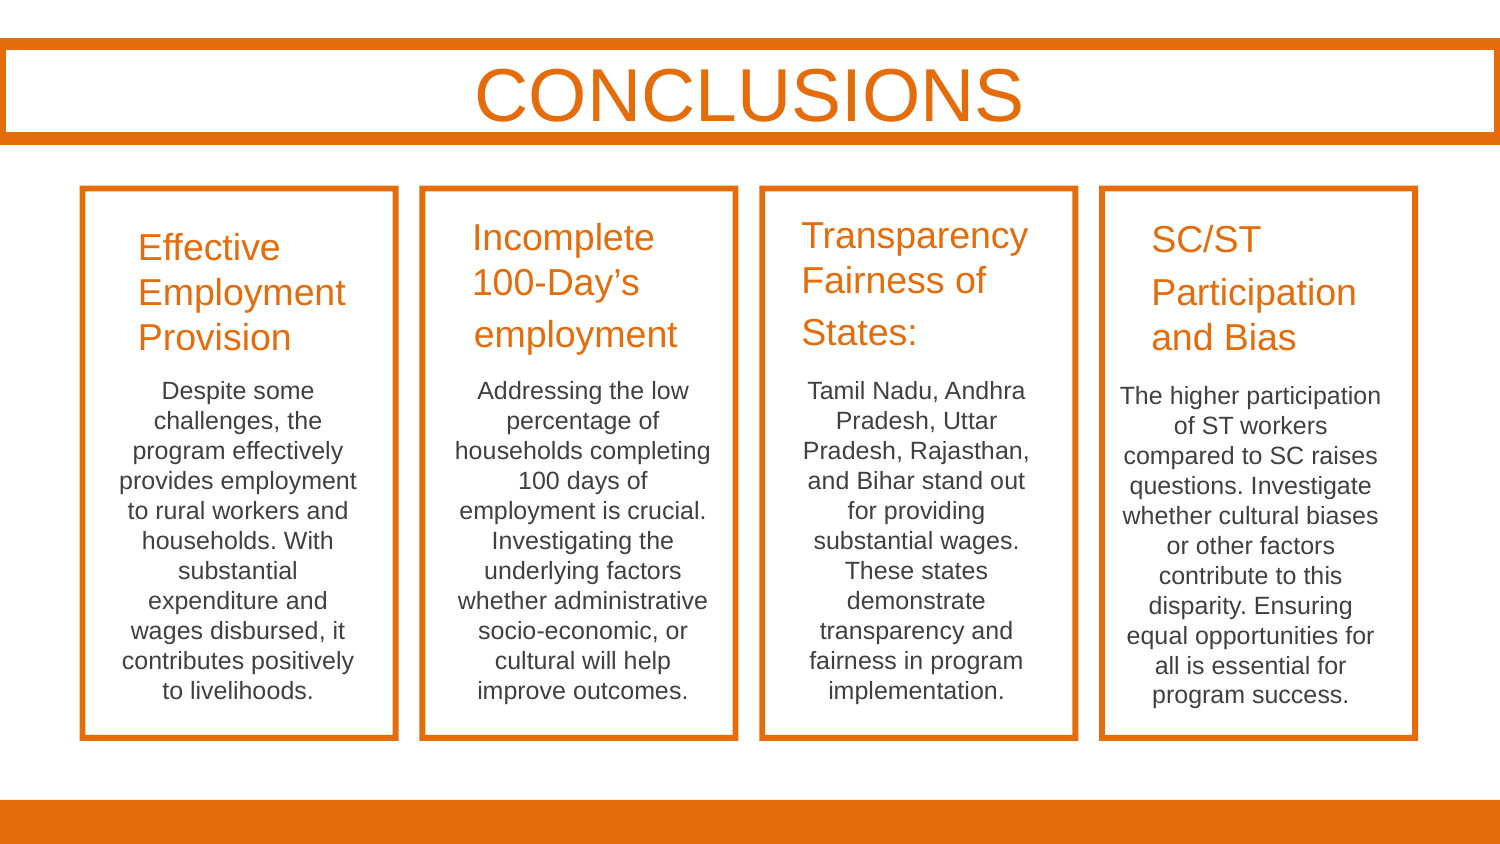

CONCLUSIONS
Effective
Employment
Provision
Incomplete 100-Day’s
employment
Addressing the low percentage of households completing 100 days of employment is crucial. Investigating the underlying factors whether administrative socio-economic, or cultural will help improve outcomes.

Despite some challenges, the program effectively provides employment to rural workers and households. With substantial expenditure and wages disbursed, it contributes positively to livelihoods.
Transparency Fairness of
States:
Tamil Nadu, Andhra Pradesh, Uttar Pradesh, Rajasthan, and Bihar stand out for providing substantial wages. These states demonstrate transparency and fairness in program implementation.
SC/ST
Participation and Bias
The higher participation of ST workers compared to SC raises questions. Investigate whether cultural biases or other factors contribute to this disparity. Ensuring equal opportunities for all is essential for program success.